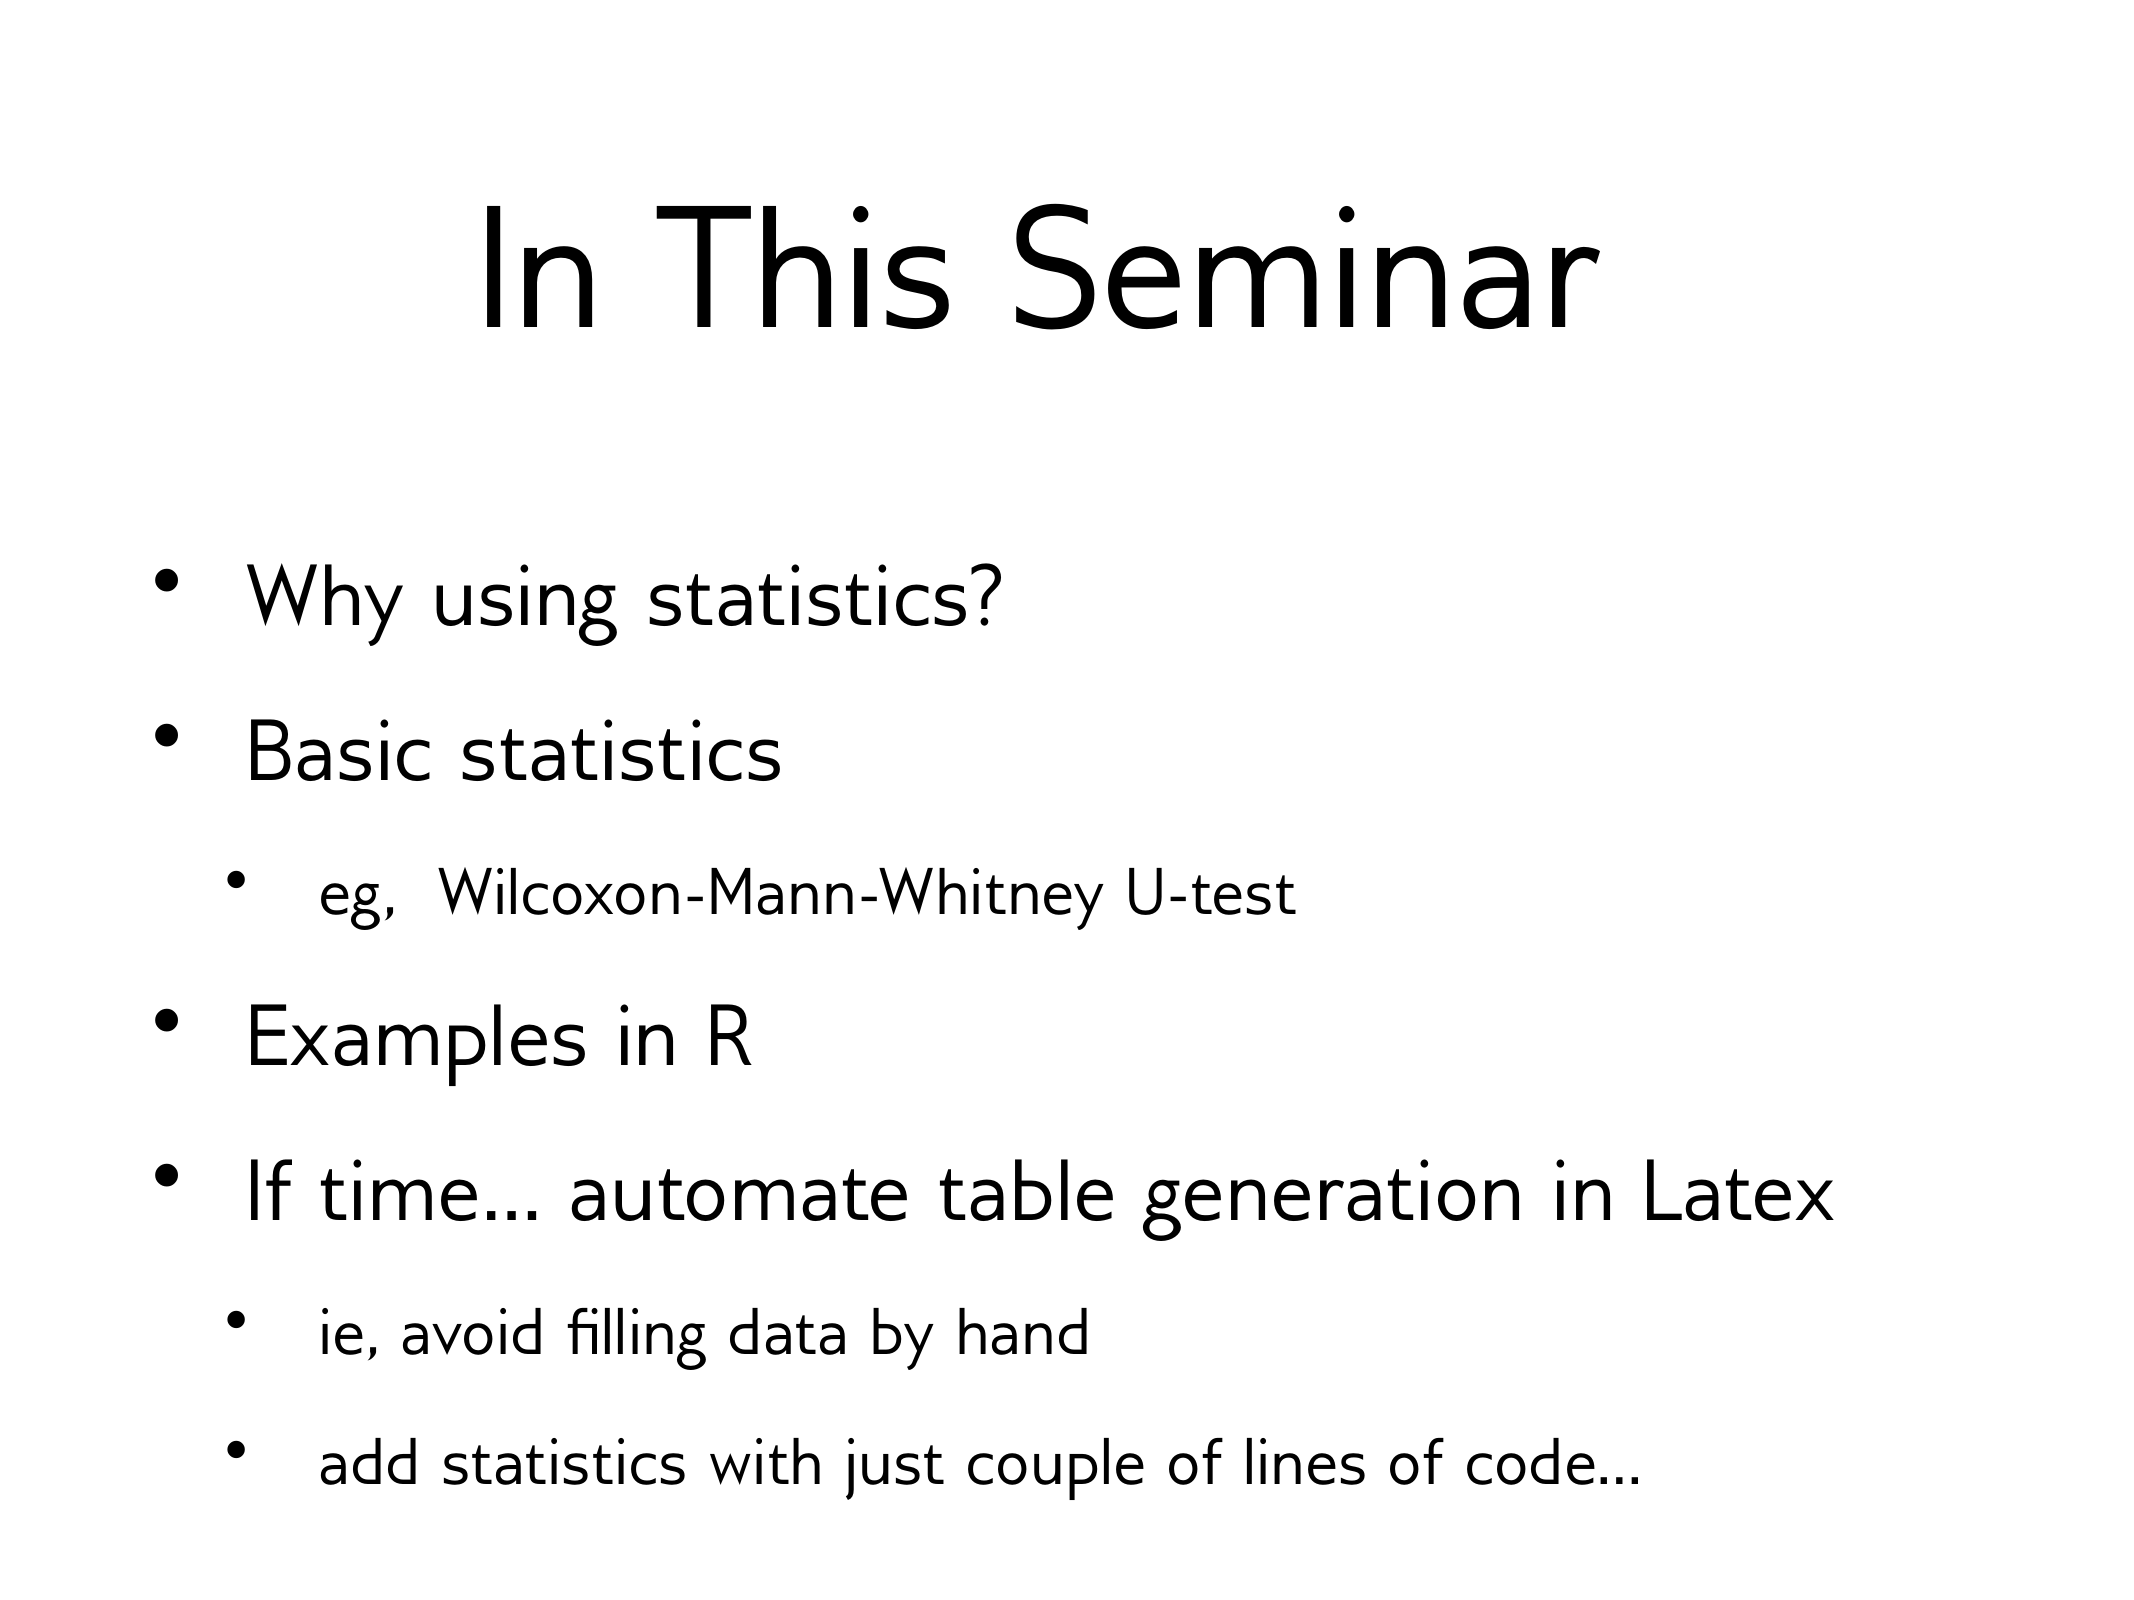

# In This Seminar
Why using statistics?
Basic statistics
eg,  Wilcoxon-Mann-Whitney U-test
Examples in R
If time… automate table generation in Latex
ie, avoid filling data by hand
add statistics with just couple of lines of code…